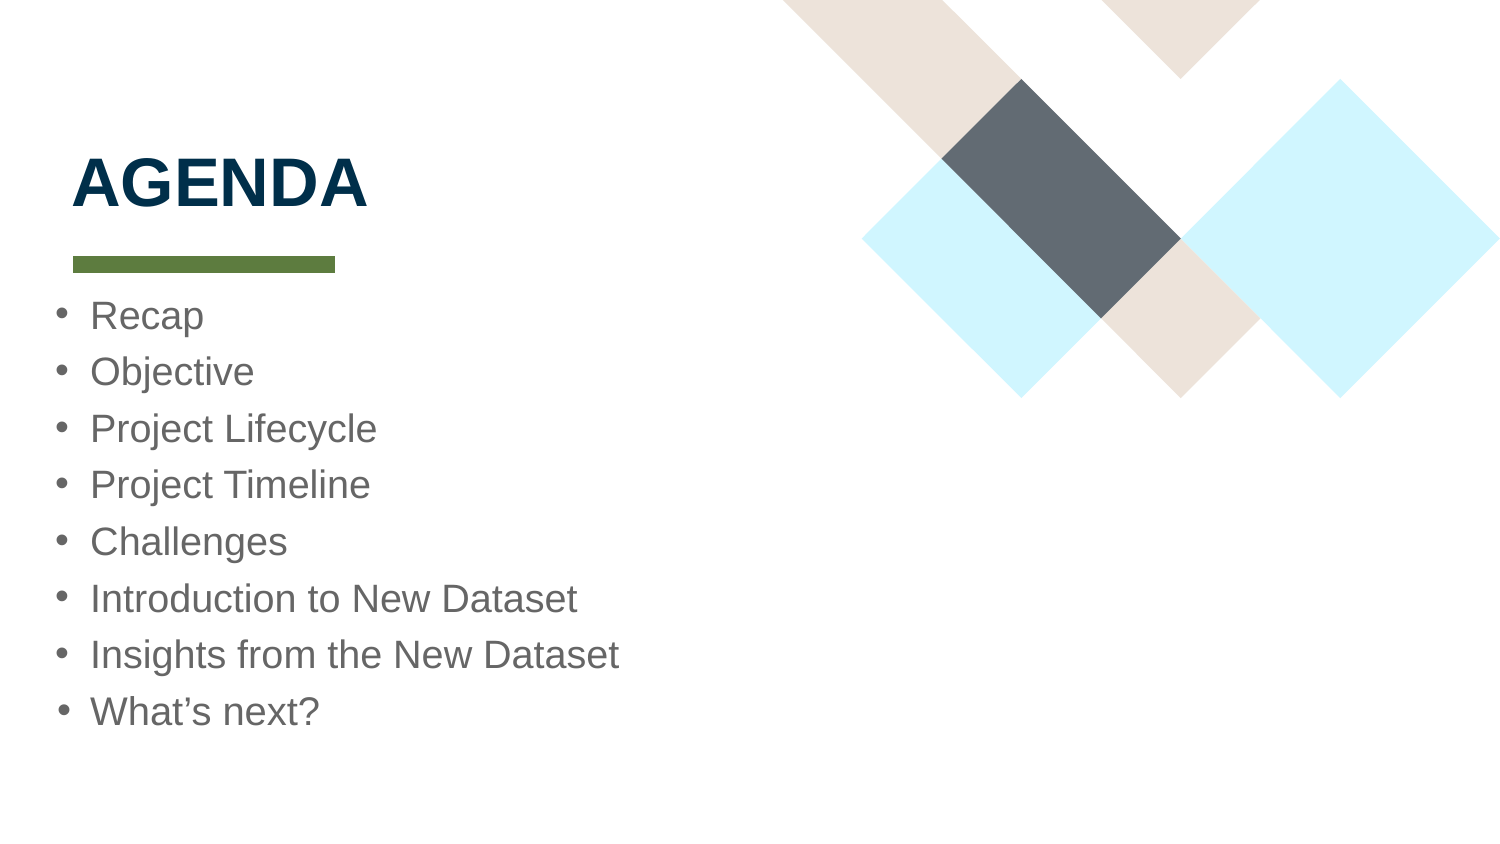

# AGENDA
Recap
Objective
Project Lifecycle
Project Timeline
Challenges
Introduction to New Dataset
Insights from the New Dataset
What’s next?